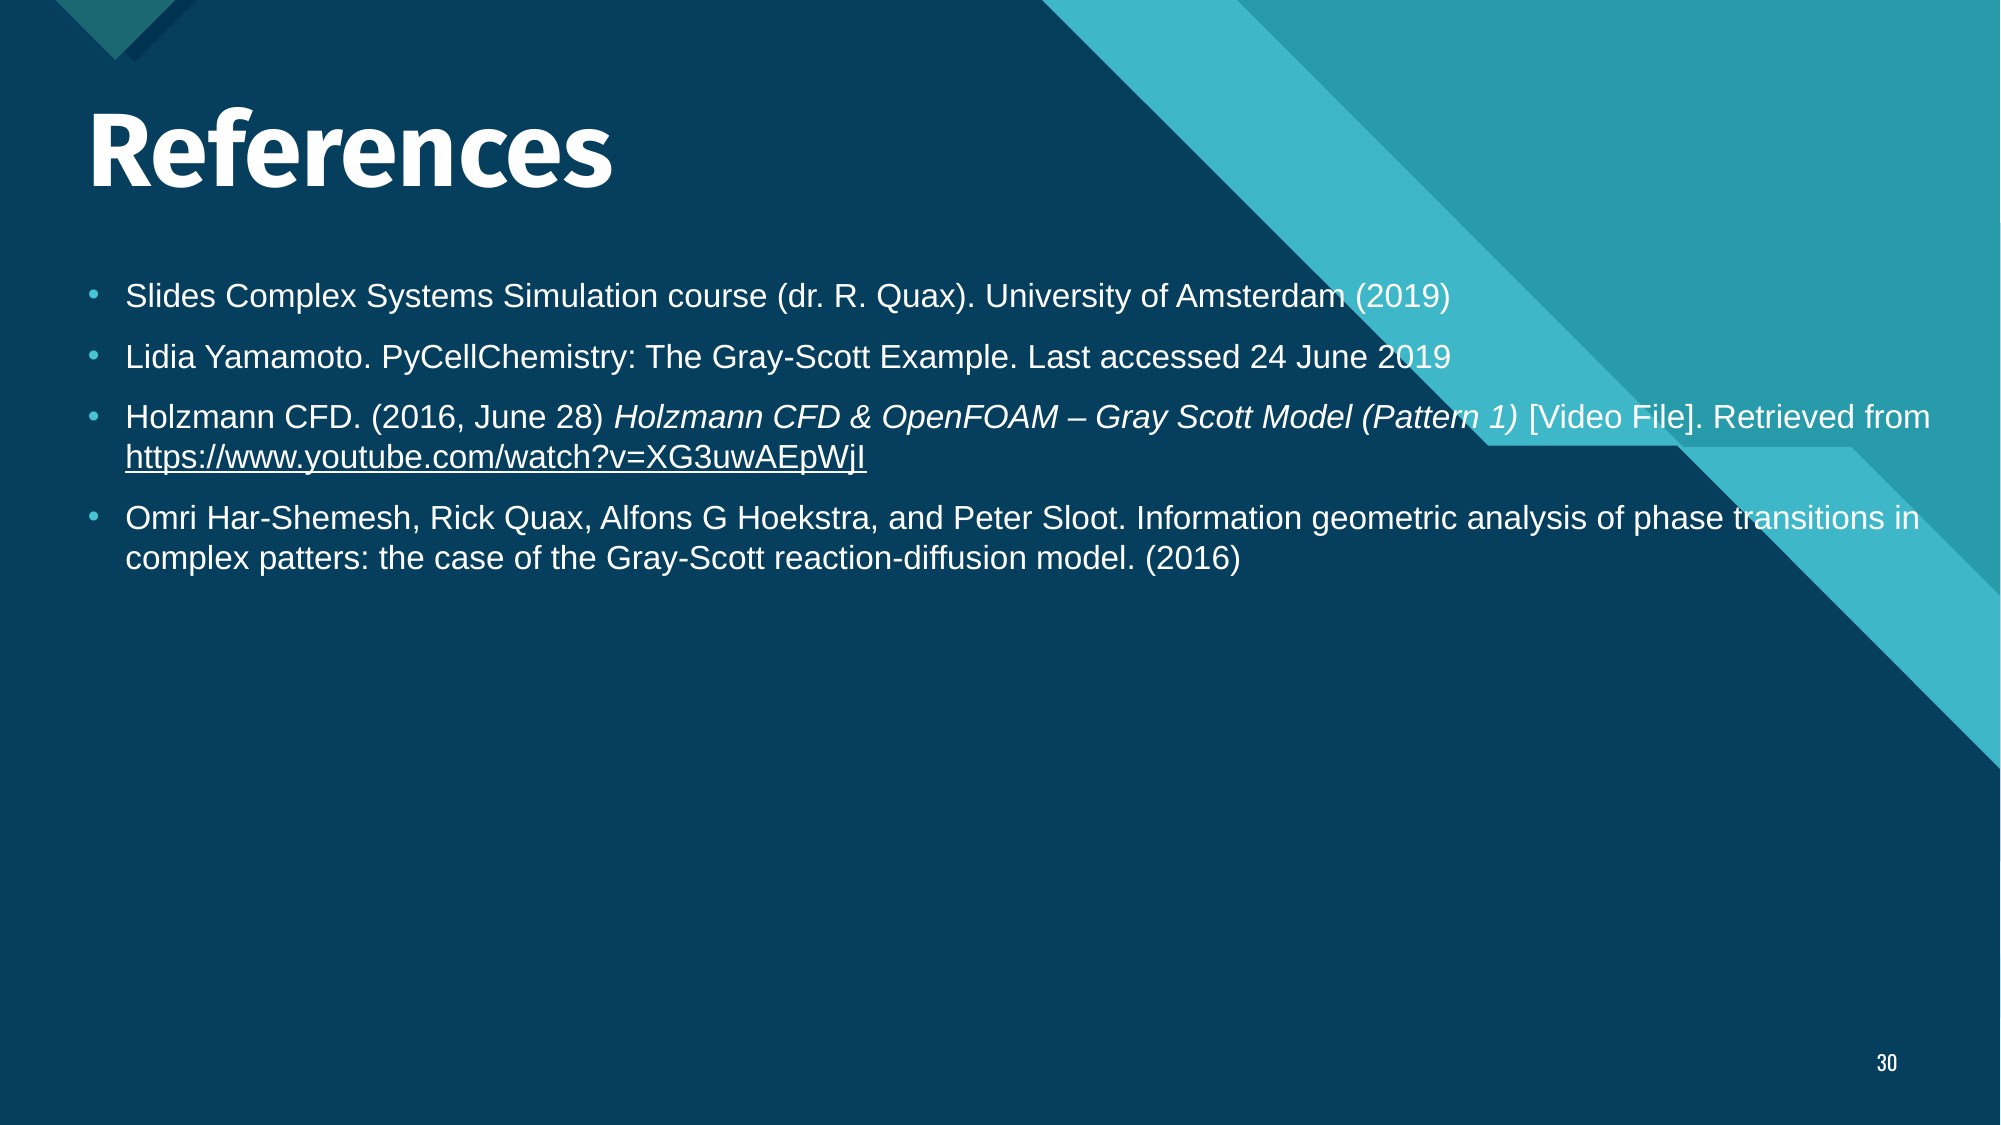

# References
Slides Complex Systems Simulation course (dr. R. Quax). University of Amsterdam (2019)
Lidia Yamamoto. PyCellChemistry: The Gray-Scott Example. Last accessed 24 June 2019
Holzmann CFD. (2016, June 28) Holzmann CFD & OpenFOAM – Gray Scott Model (Pattern 1) [Video File]. Retrieved from https://www.youtube.com/watch?v=XG3uwAEpWjI
Omri Har-Shemesh, Rick Quax, Alfons G Hoekstra, and Peter Sloot. Information geometric analysis of phase transitions in complex patters: the case of the Gray-Scott reaction-diffusion model. (2016)
30